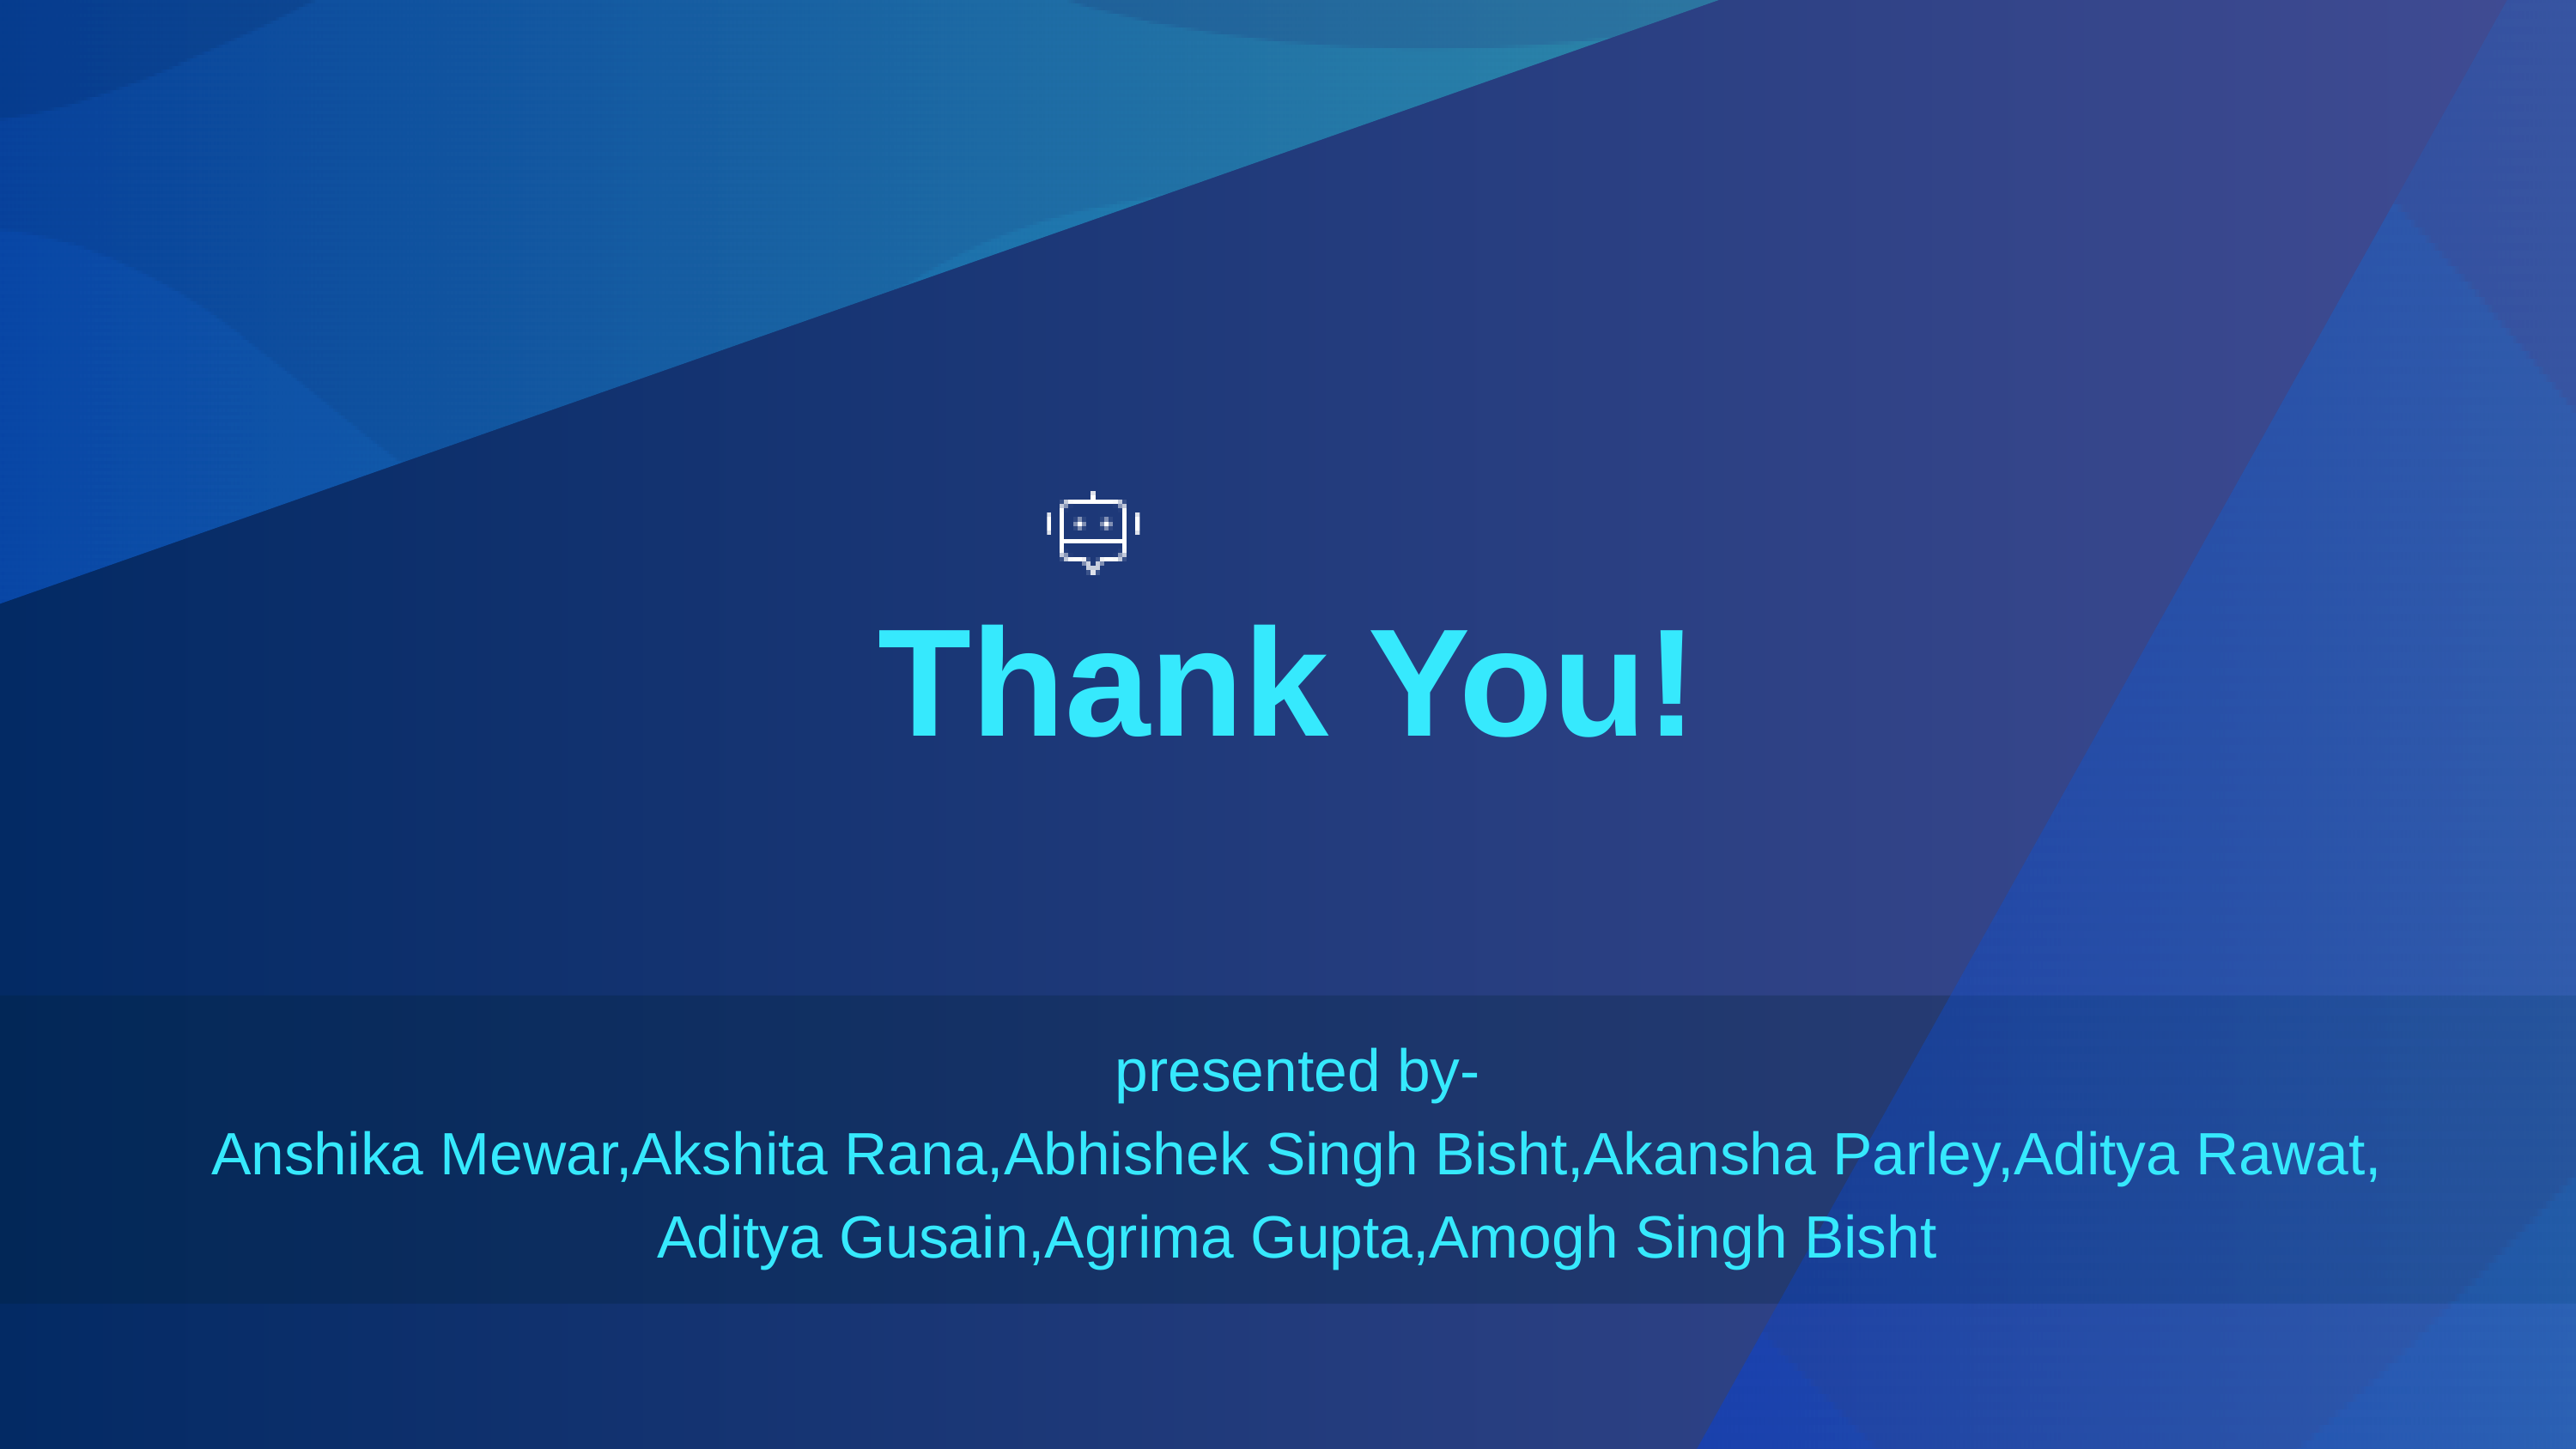

Thank You!

presented by-
Anshika Mewar,Akshita Rana,Abhishek Singh Bisht,Akansha Parley,Aditya Rawat,
Aditya Gusain,Agrima Gupta,Amogh Singh Bisht